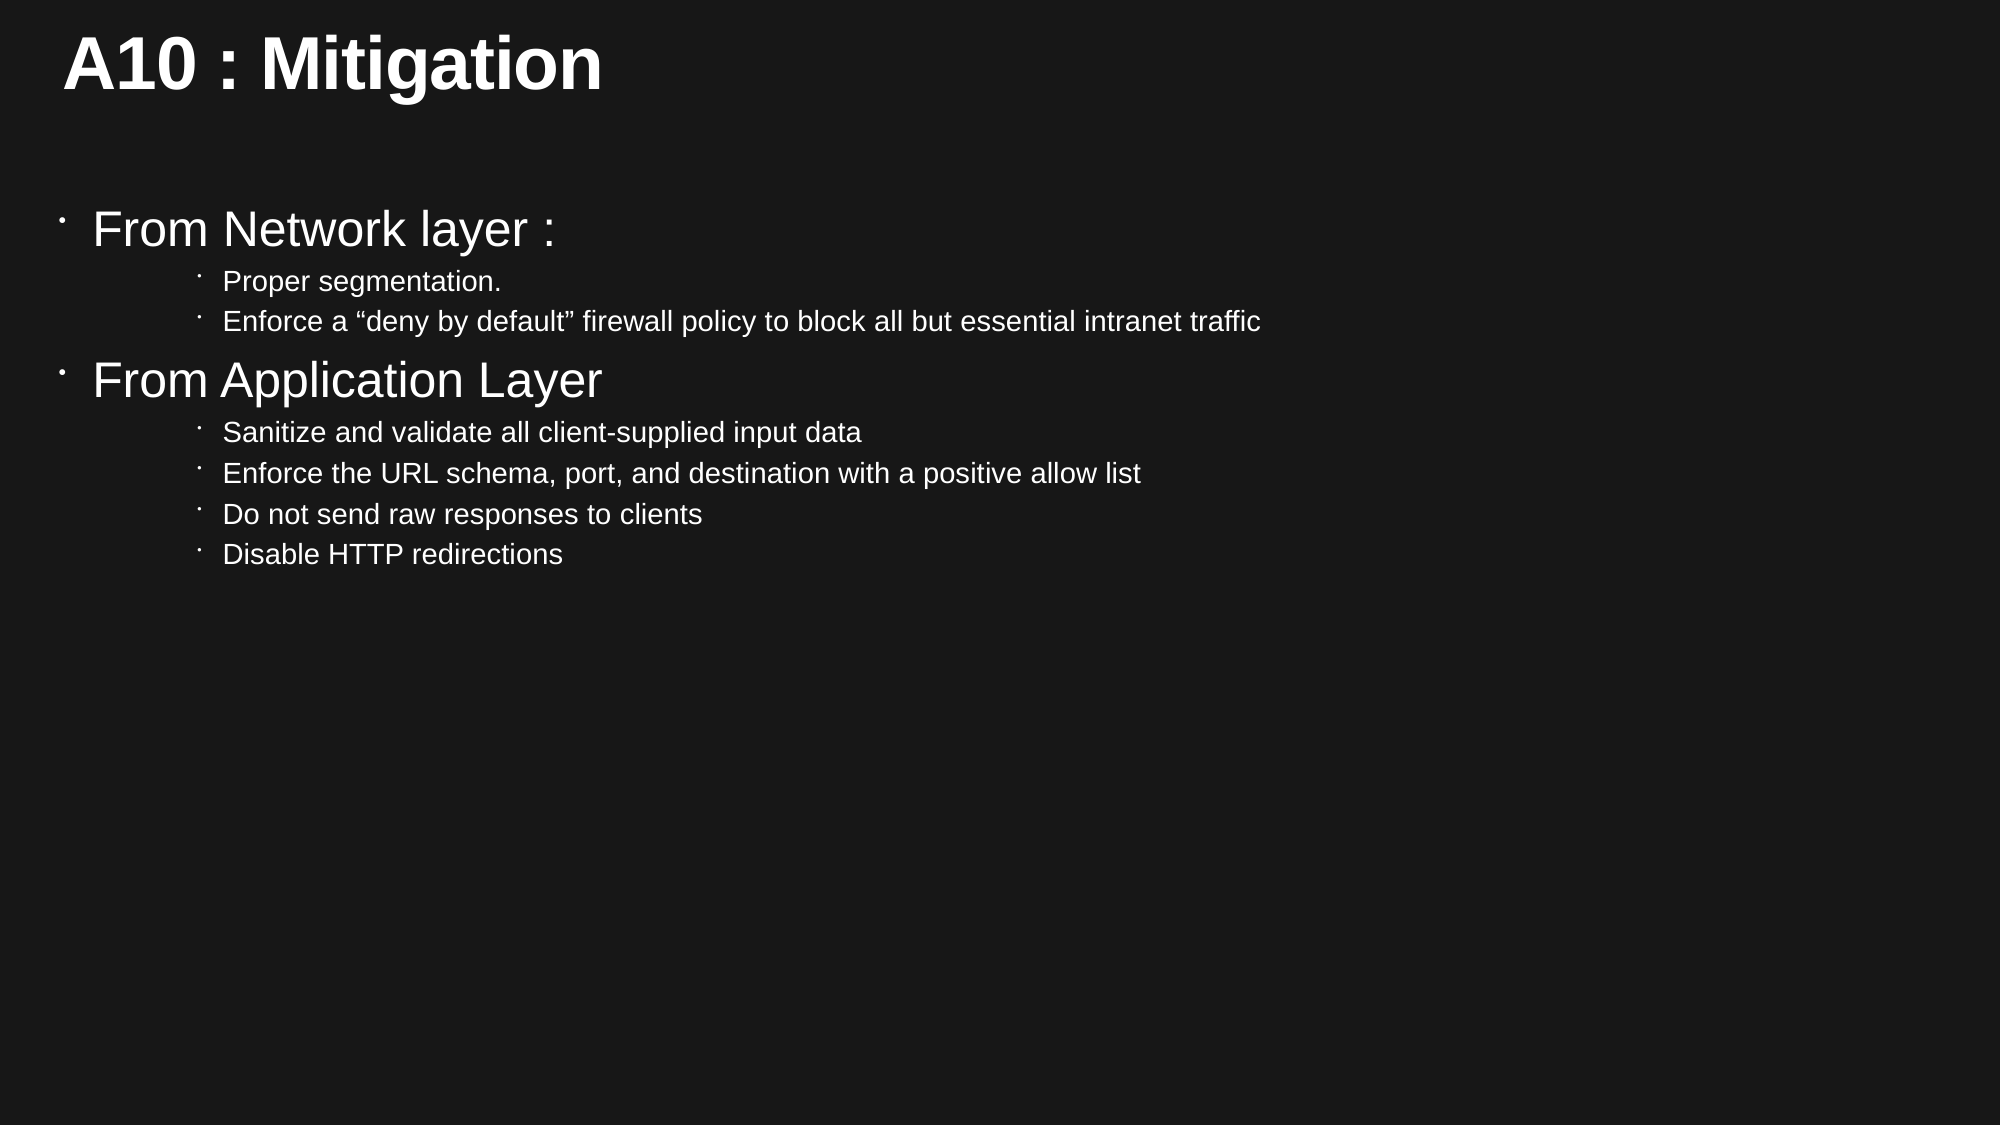

# A10 : Mitigation
From Network layer :
Proper segmentation.
Enforce a “deny by default” firewall policy to block all but essential intranet traffic
From Application Layer
Sanitize and validate all client-supplied input data
Enforce the URL schema, port, and destination with a positive allow list
Do not send raw responses to clients
Disable HTTP redirections